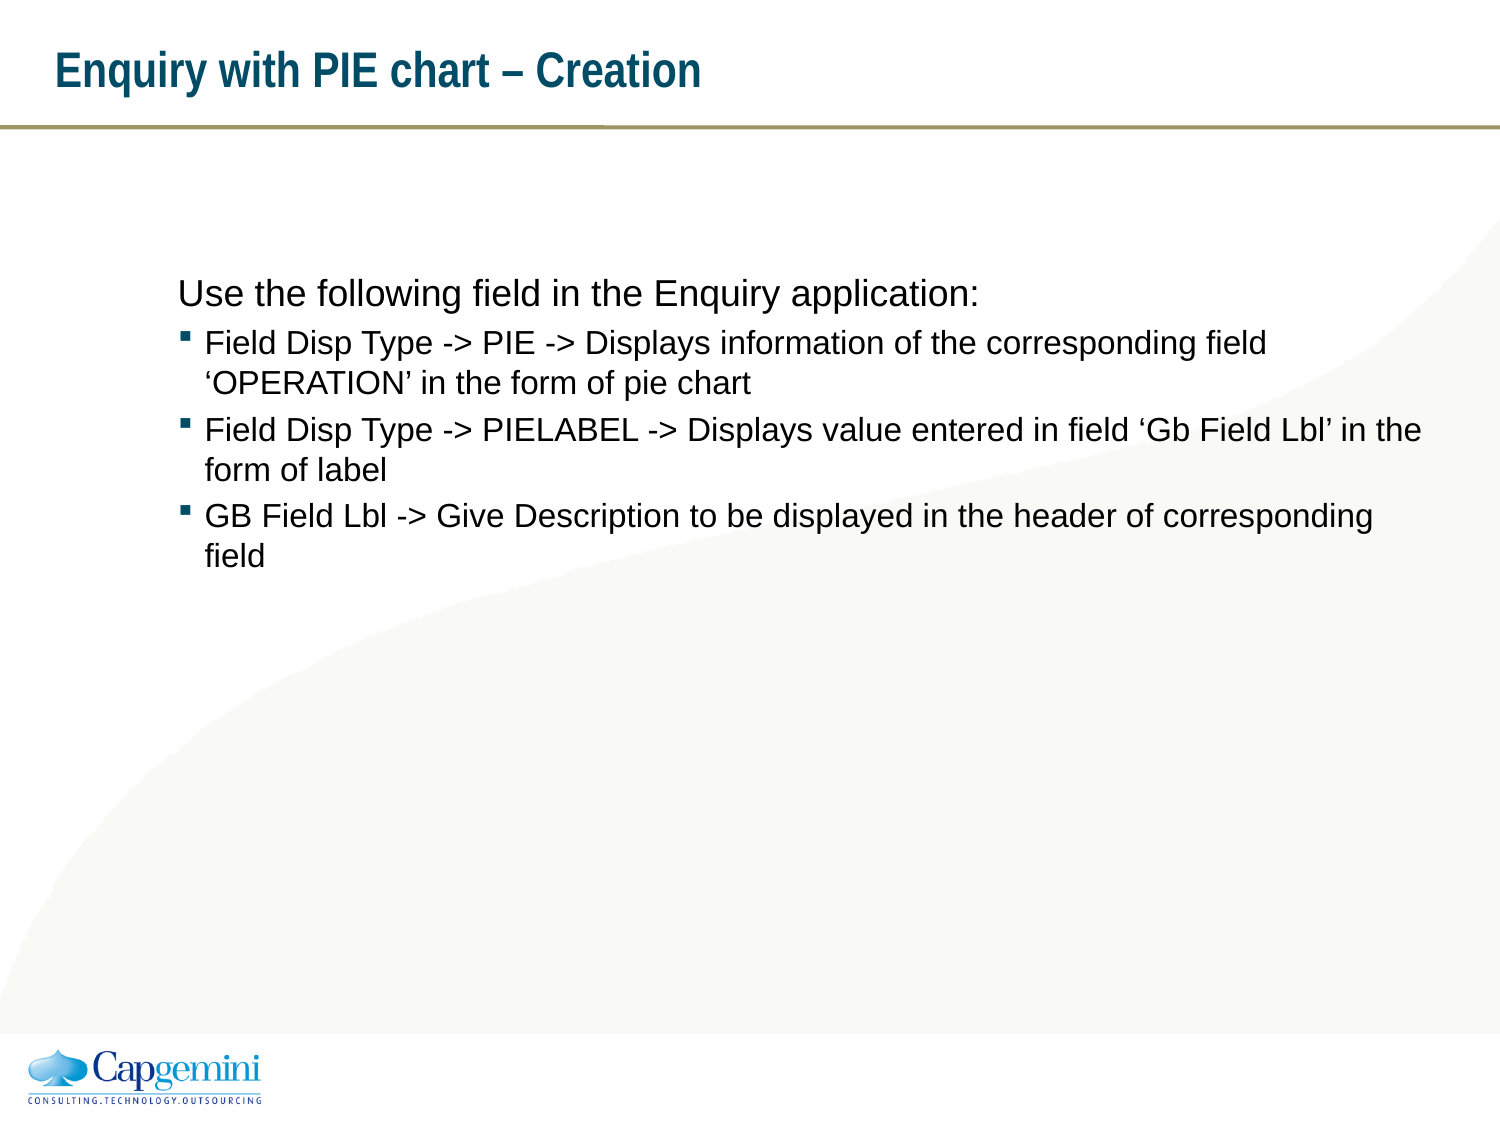

# Enquiry with PIE chart – Creation
Use the following field in the Enquiry application:
Field Disp Type -> PIE -> Displays information of the corresponding field ‘OPERATION’ in the form of pie chart
Field Disp Type -> PIELABEL -> Displays value entered in field ‘Gb Field Lbl’ in the form of label
GB Field Lbl -> Give Description to be displayed in the header of corresponding field